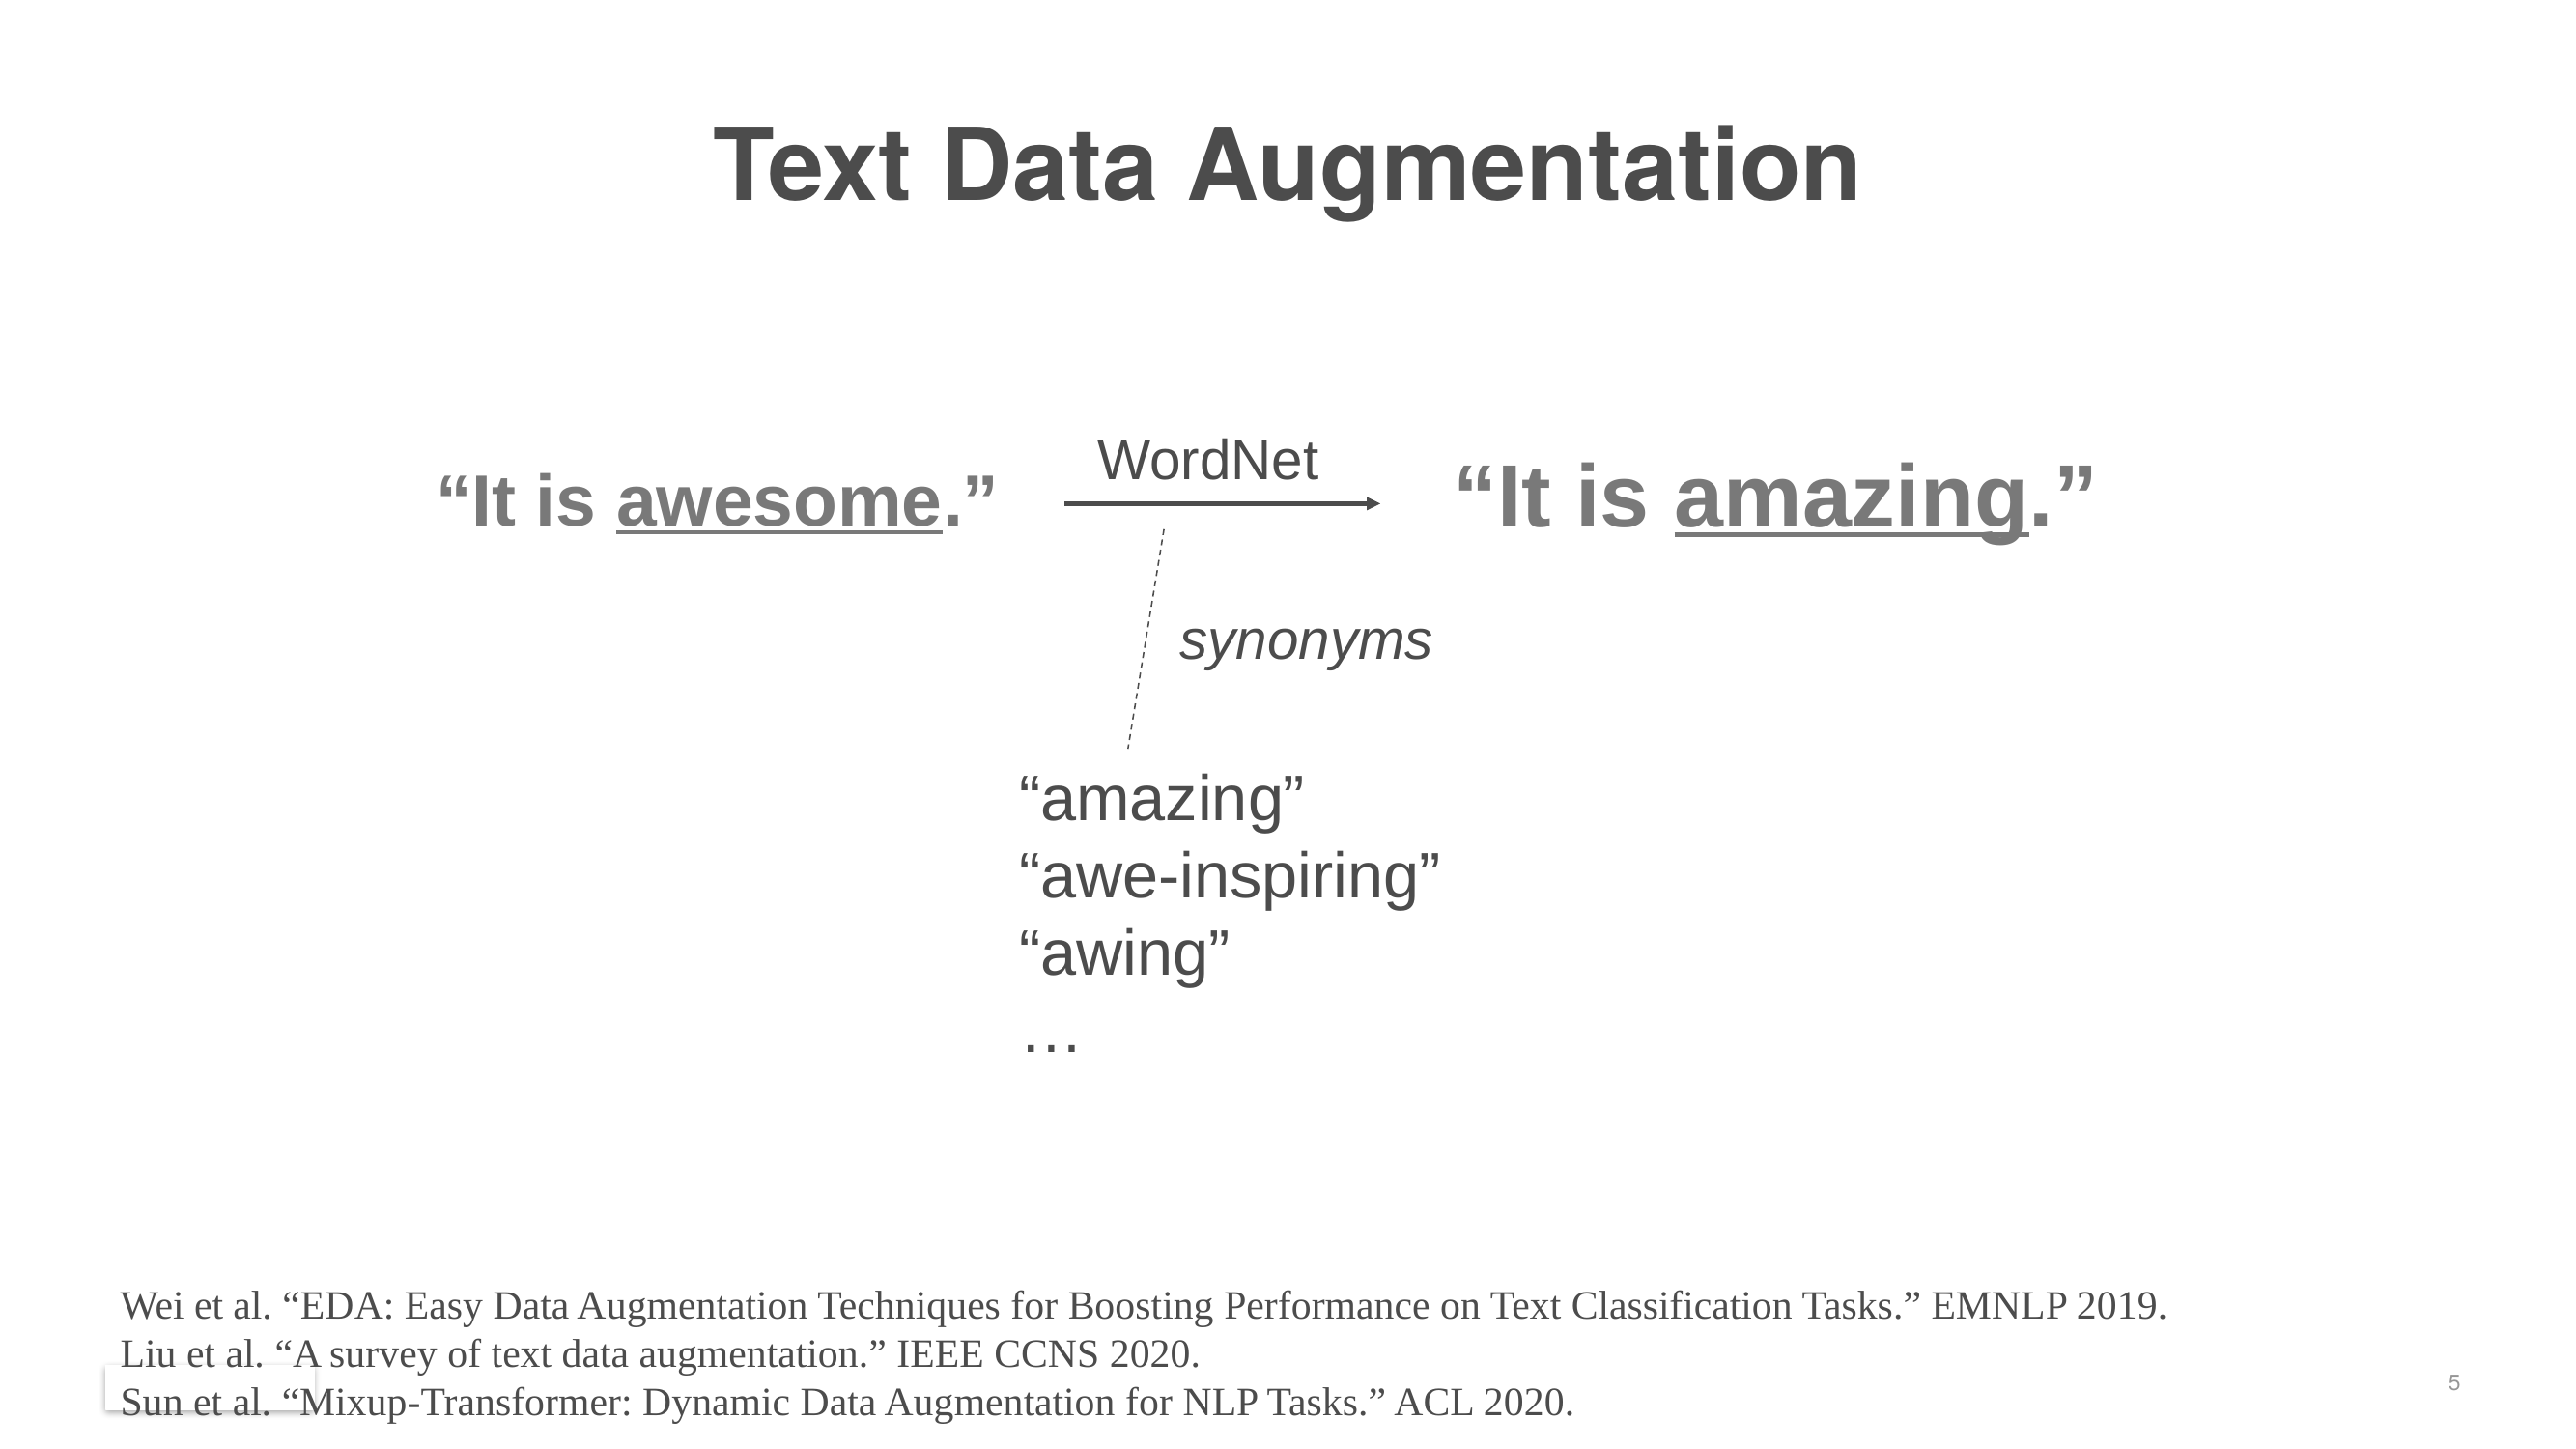

# Text Data Augmentation
WordNet
“It is amazing.”
“It is awesome.”
synonyms
“amazing”
“awe-inspiring”
“awing”
…
Wei et al. “EDA: Easy Data Augmentation Techniques for Boosting Performance on Text Classification Tasks.” EMNLP 2019.
Liu et al. “A survey of text data augmentation.” IEEE CCNS 2020.
Sun et al. “Mixup-Transformer: Dynamic Data Augmentation for NLP Tasks.” ACL 2020.
5